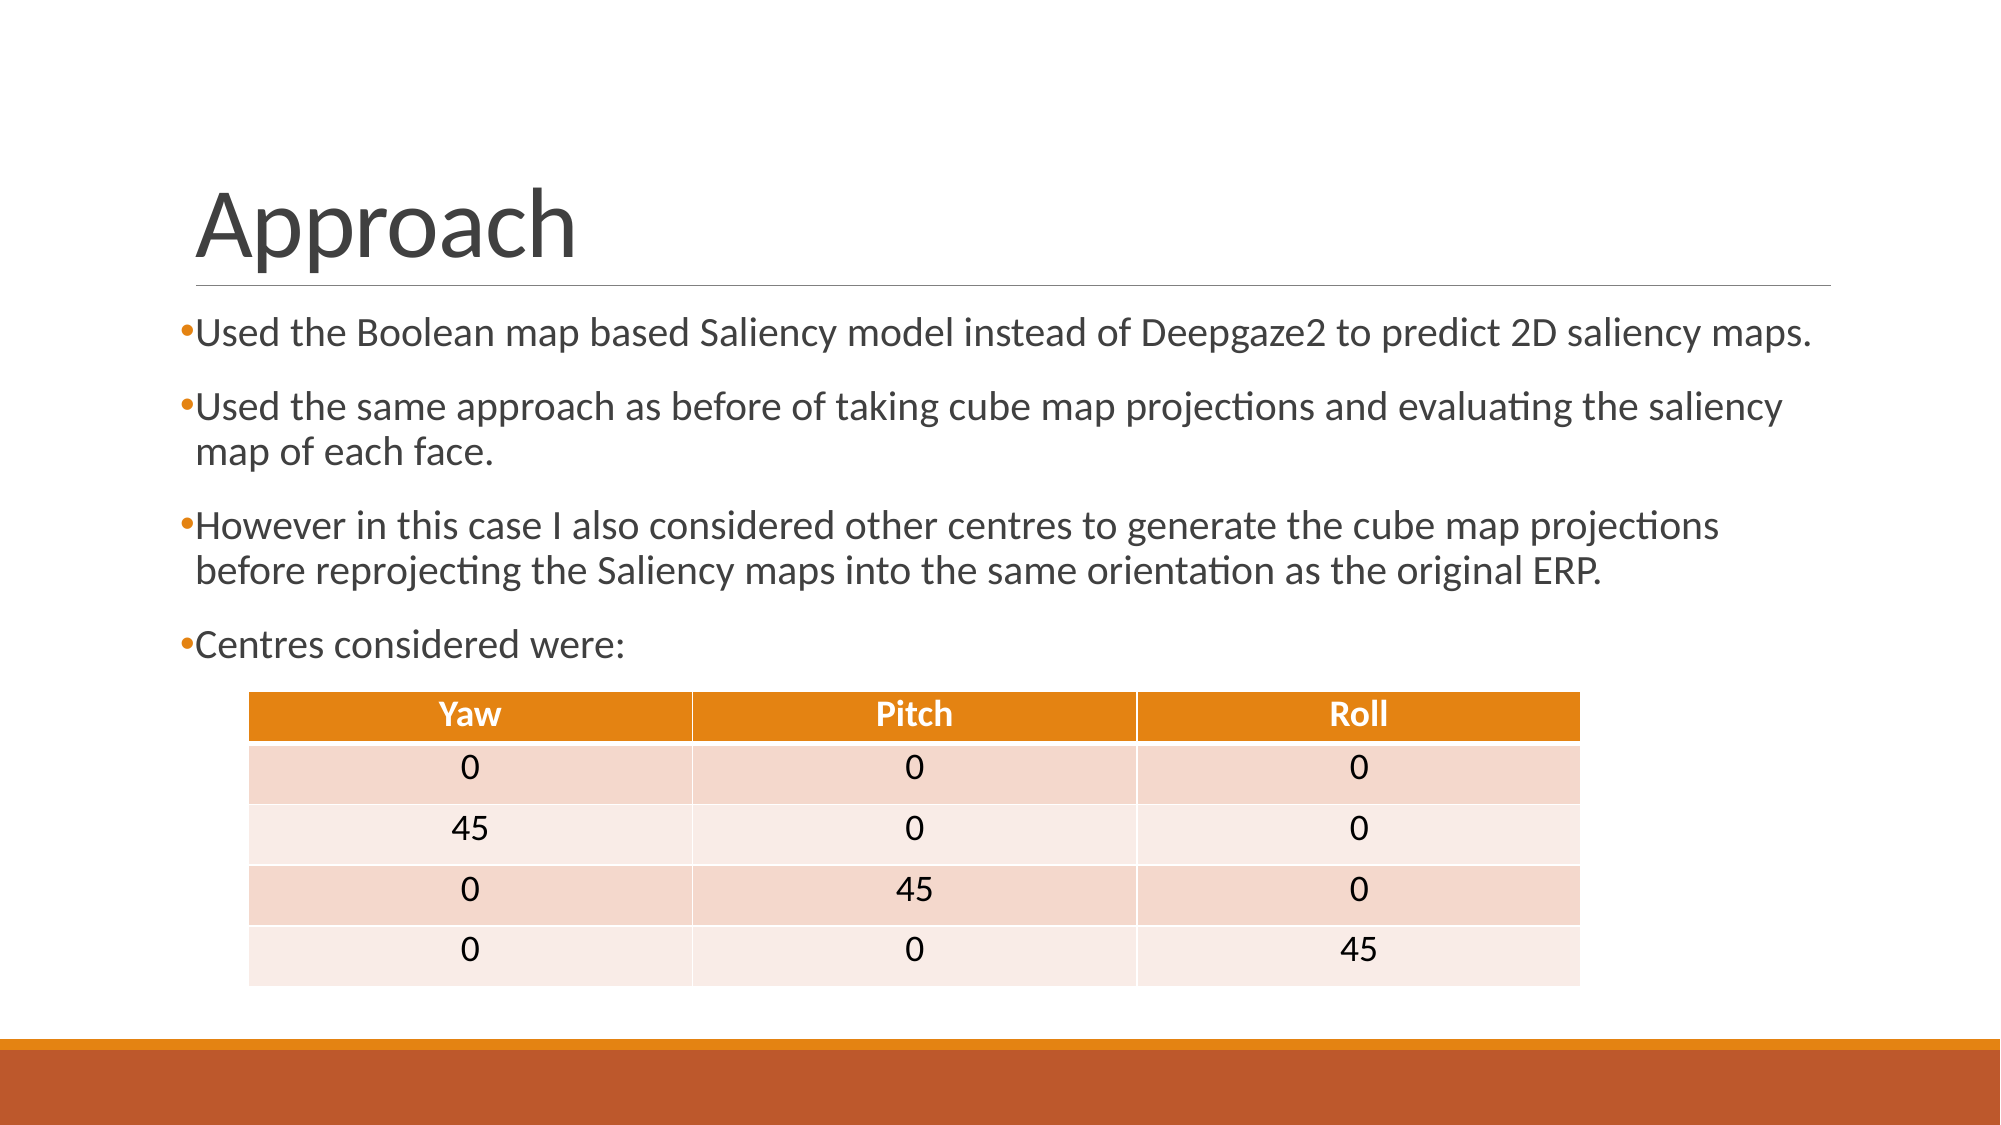

# Approach
Used the Boolean map based Saliency model instead of Deepgaze2 to predict 2D saliency maps.
Used the same approach as before of taking cube map projections and evaluating the saliency map of each face.
However in this case I also considered other centres to generate the cube map projections before reprojecting the Saliency maps into the same orientation as the original ERP.
Centres considered were:

| Yaw | Pitch | Roll |
| --- | --- | --- |
| 0 | 0 | 0 |
| 45 | 0 | 0 |
| 0 | 45 | 0 |
| 0 | 0 | 45 |